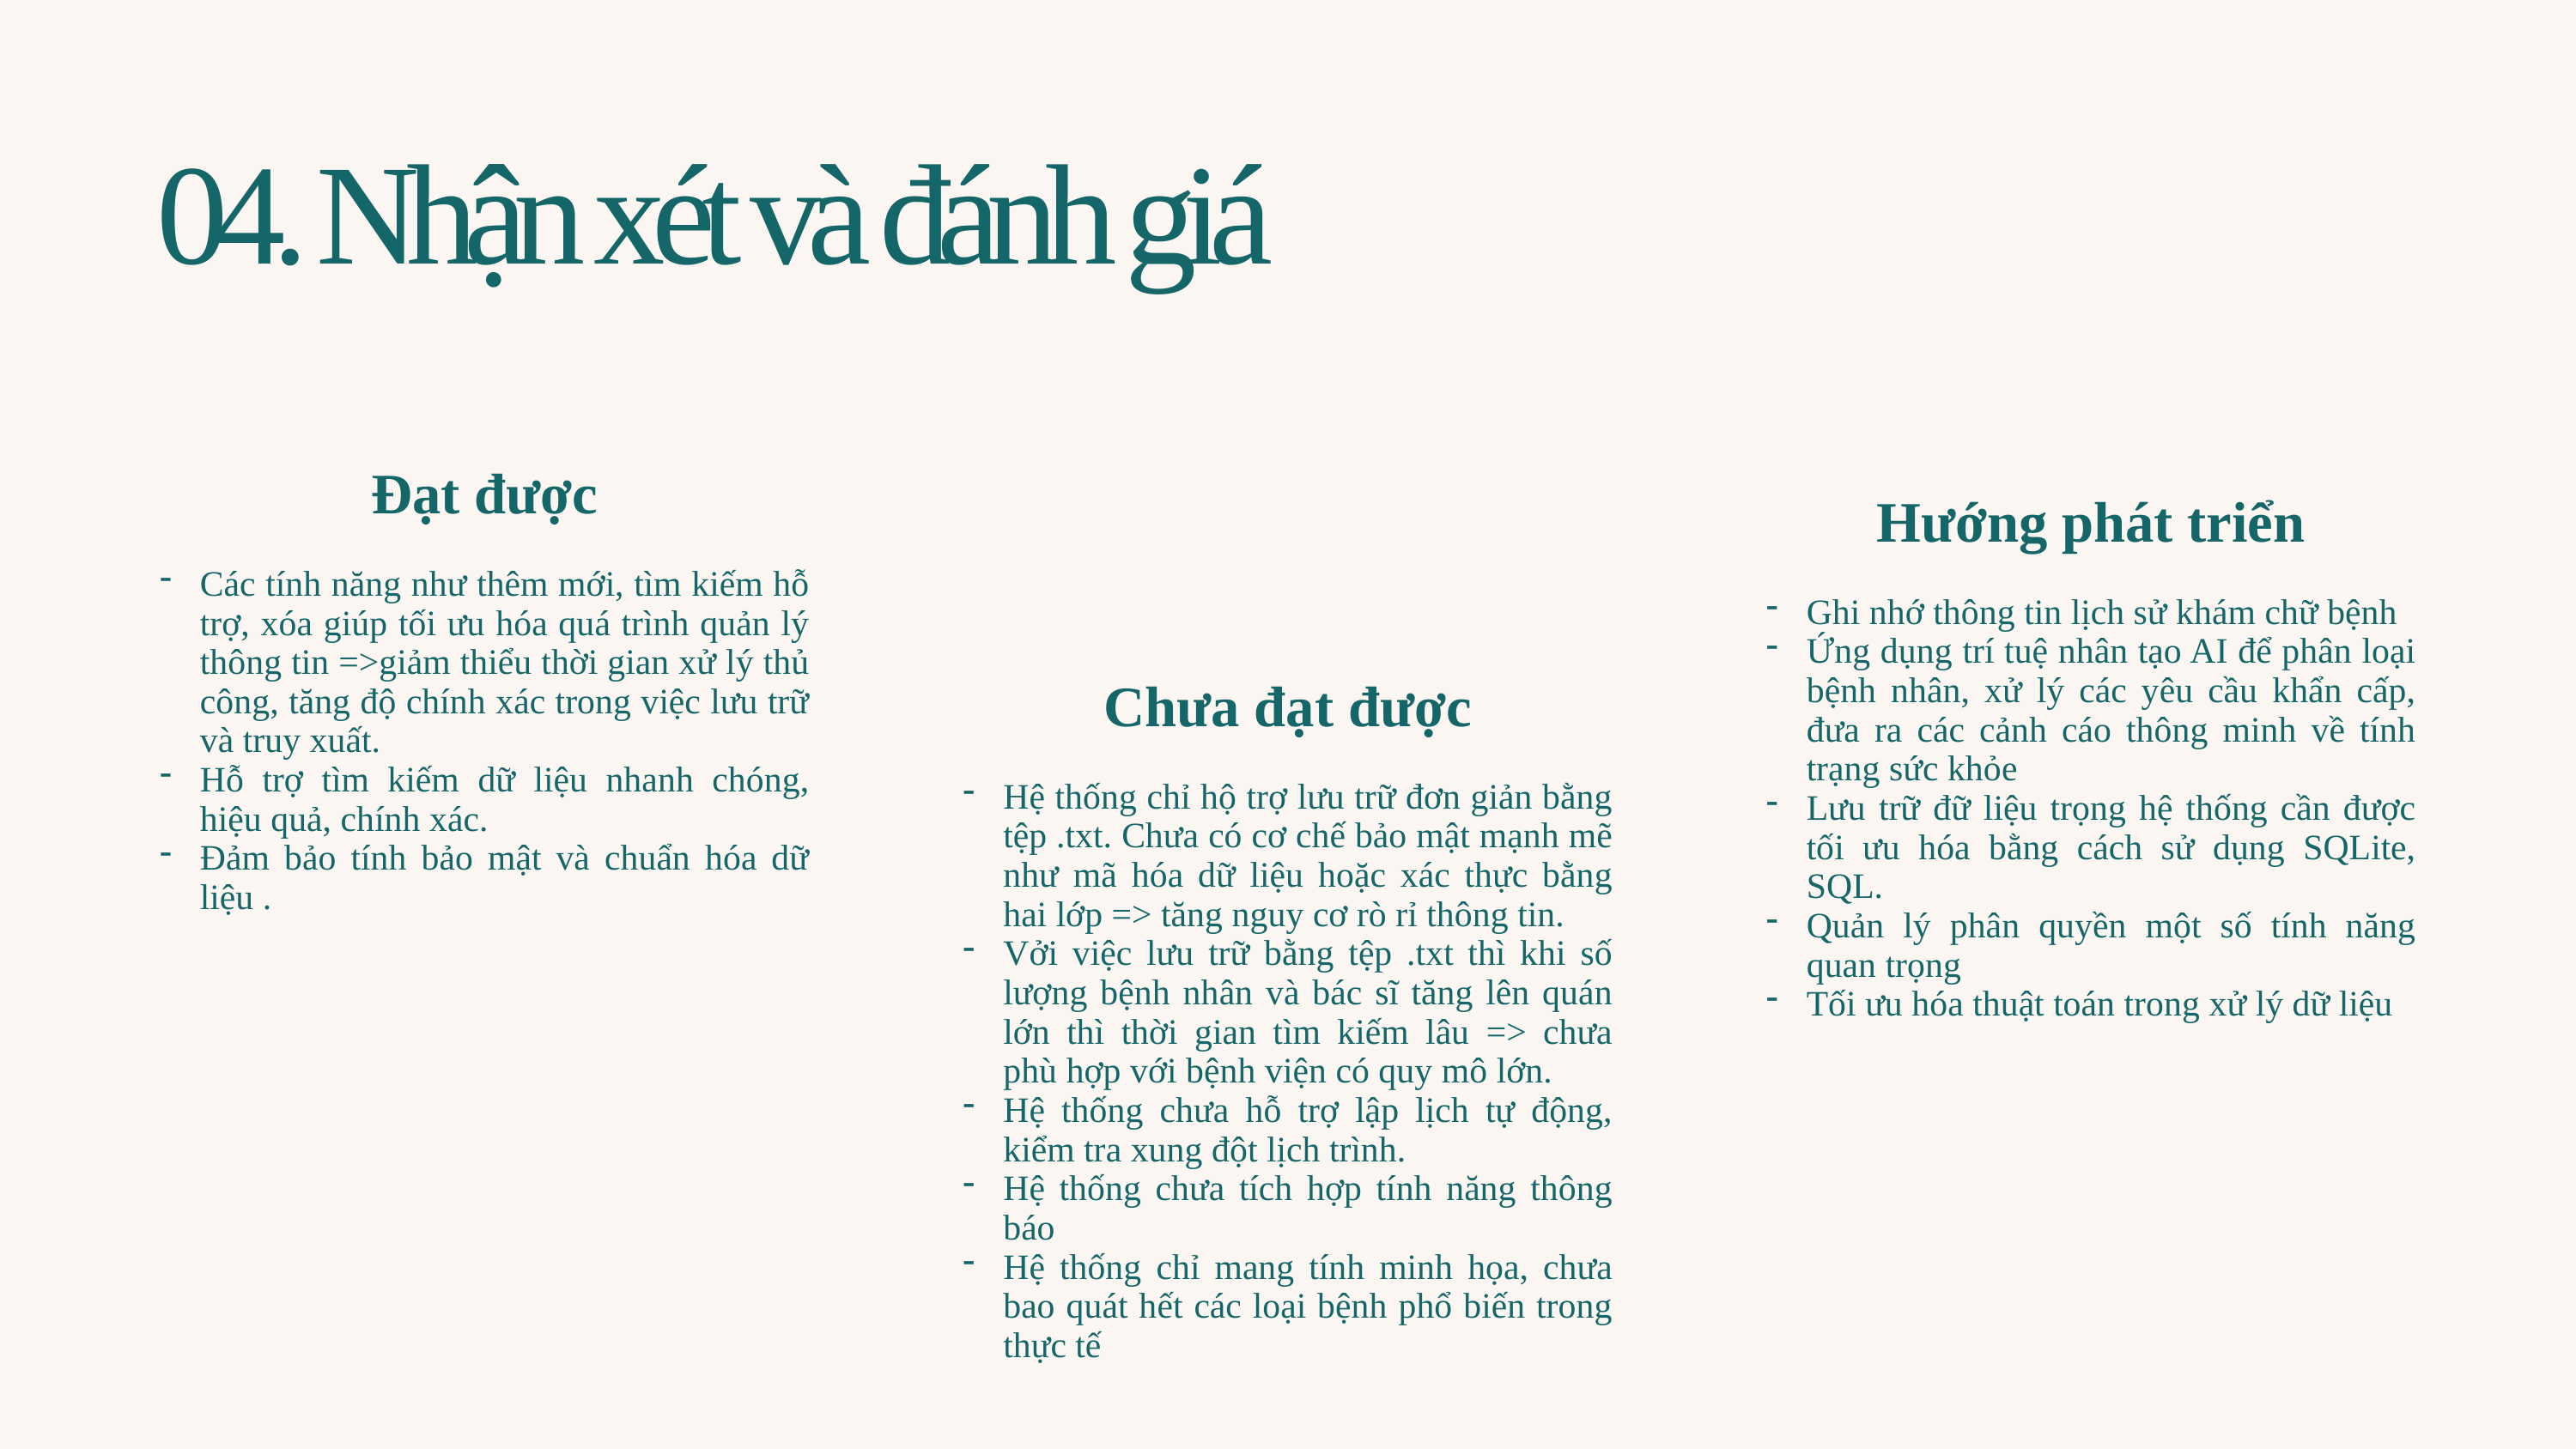

04. Nhận xét và đánh giá
Đạt được

Các tính năng như thêm mới, tìm kiếm hỗ trợ, xóa giúp tối ưu hóa quá trình quản lý thông tin =>giảm thiểu thời gian xử lý thủ công, tăng độ chính xác trong việc lưu trữ và truy xuất.
Hỗ trợ tìm kiếm dữ liệu nhanh chóng, hiệu quả, chính xác.
Đảm bảo tính bảo mật và chuẩn hóa dữ liệu .
Hướng phát triển

Ghi nhớ thông tin lịch sử khám chữ bệnh
Ứng dụng trí tuệ nhân tạo AI để phân loại bệnh nhân, xử lý các yêu cầu khẩn cấp, đưa ra các cảnh cáo thông minh về tính trạng sức khỏe
Lưu trữ đữ liệu trọng hệ thống cần được tối ưu hóa bằng cách sử dụng SQLite, SQL.
Quản lý phân quyền một số tính năng quan trọng
Tối ưu hóa thuật toán trong xử lý dữ liệu
Chưa đạt được

Hệ thống chỉ hộ trợ lưu trữ đơn giản bằng tệp .txt. Chưa có cơ chế bảo mật mạnh mẽ như mã hóa dữ liệu hoặc xác thực bằng hai lớp => tăng nguy cơ rò rỉ thông tin.
Vởi việc lưu trữ bằng tệp .txt thì khi số lượng bệnh nhân và bác sĩ tăng lên quán lớn thì thời gian tìm kiếm lâu => chưa phù hợp với bệnh viện có quy mô lớn.
Hệ thống chưa hỗ trợ lập lịch tự động, kiểm tra xung đột lịch trình.
Hệ thống chưa tích hợp tính năng thông báo
Hệ thống chỉ mang tính minh họa, chưa bao quát hết các loại bệnh phổ biến trong thực tế